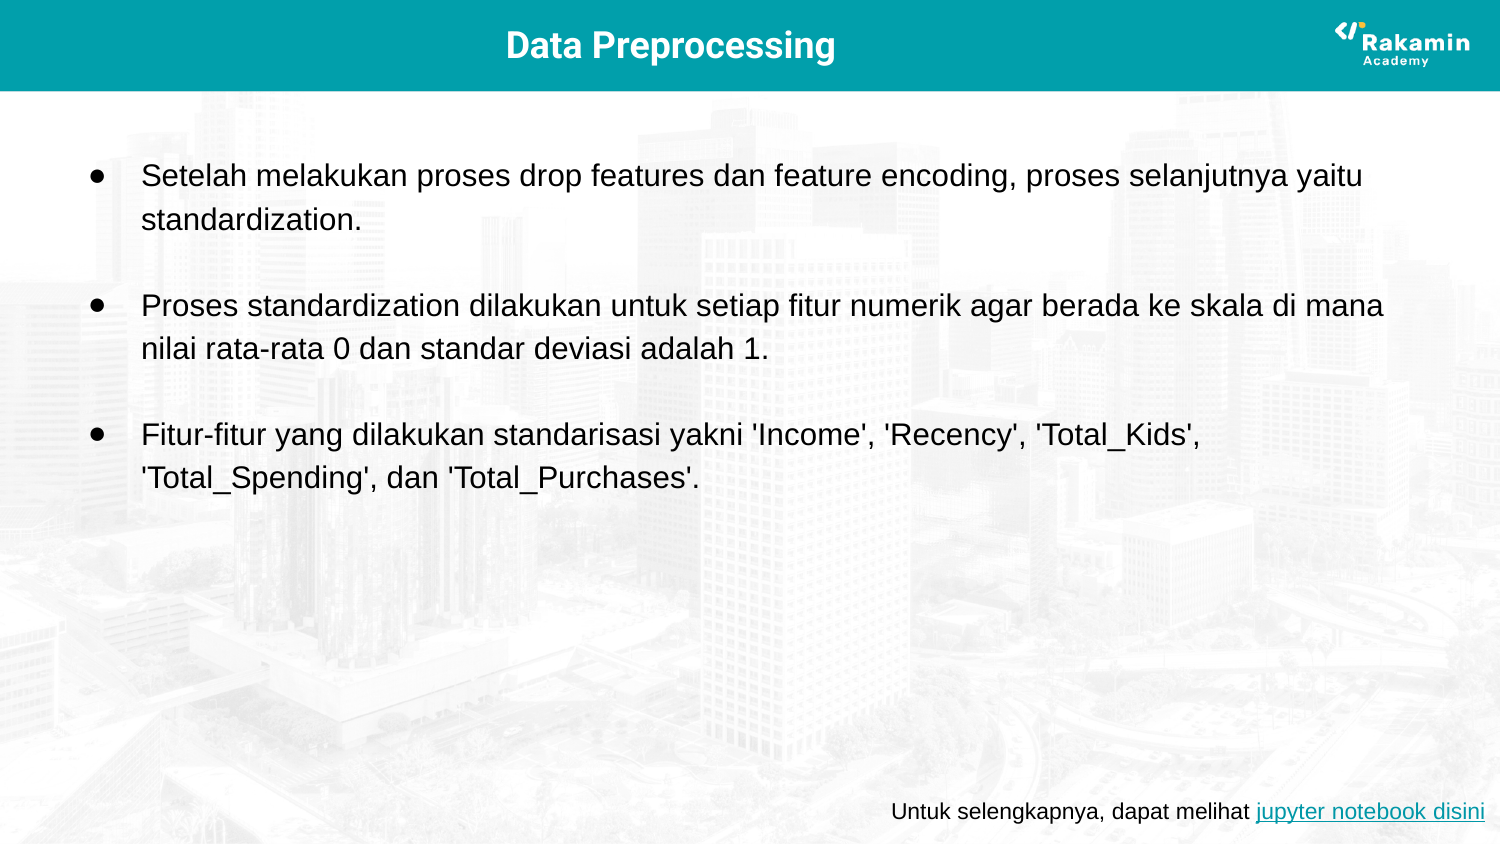

# Data Preprocessing
Setelah melakukan proses drop features dan feature encoding, proses selanjutnya yaitu standardization.

Proses standardization dilakukan untuk setiap fitur numerik agar berada ke skala di mana nilai rata-rata 0 dan standar deviasi adalah 1.

Fitur-fitur yang dilakukan standarisasi yakni 'Income', 'Recency', 'Total_Kids', 'Total_Spending', dan 'Total_Purchases'.
Untuk selengkapnya, dapat melihat jupyter notebook disini